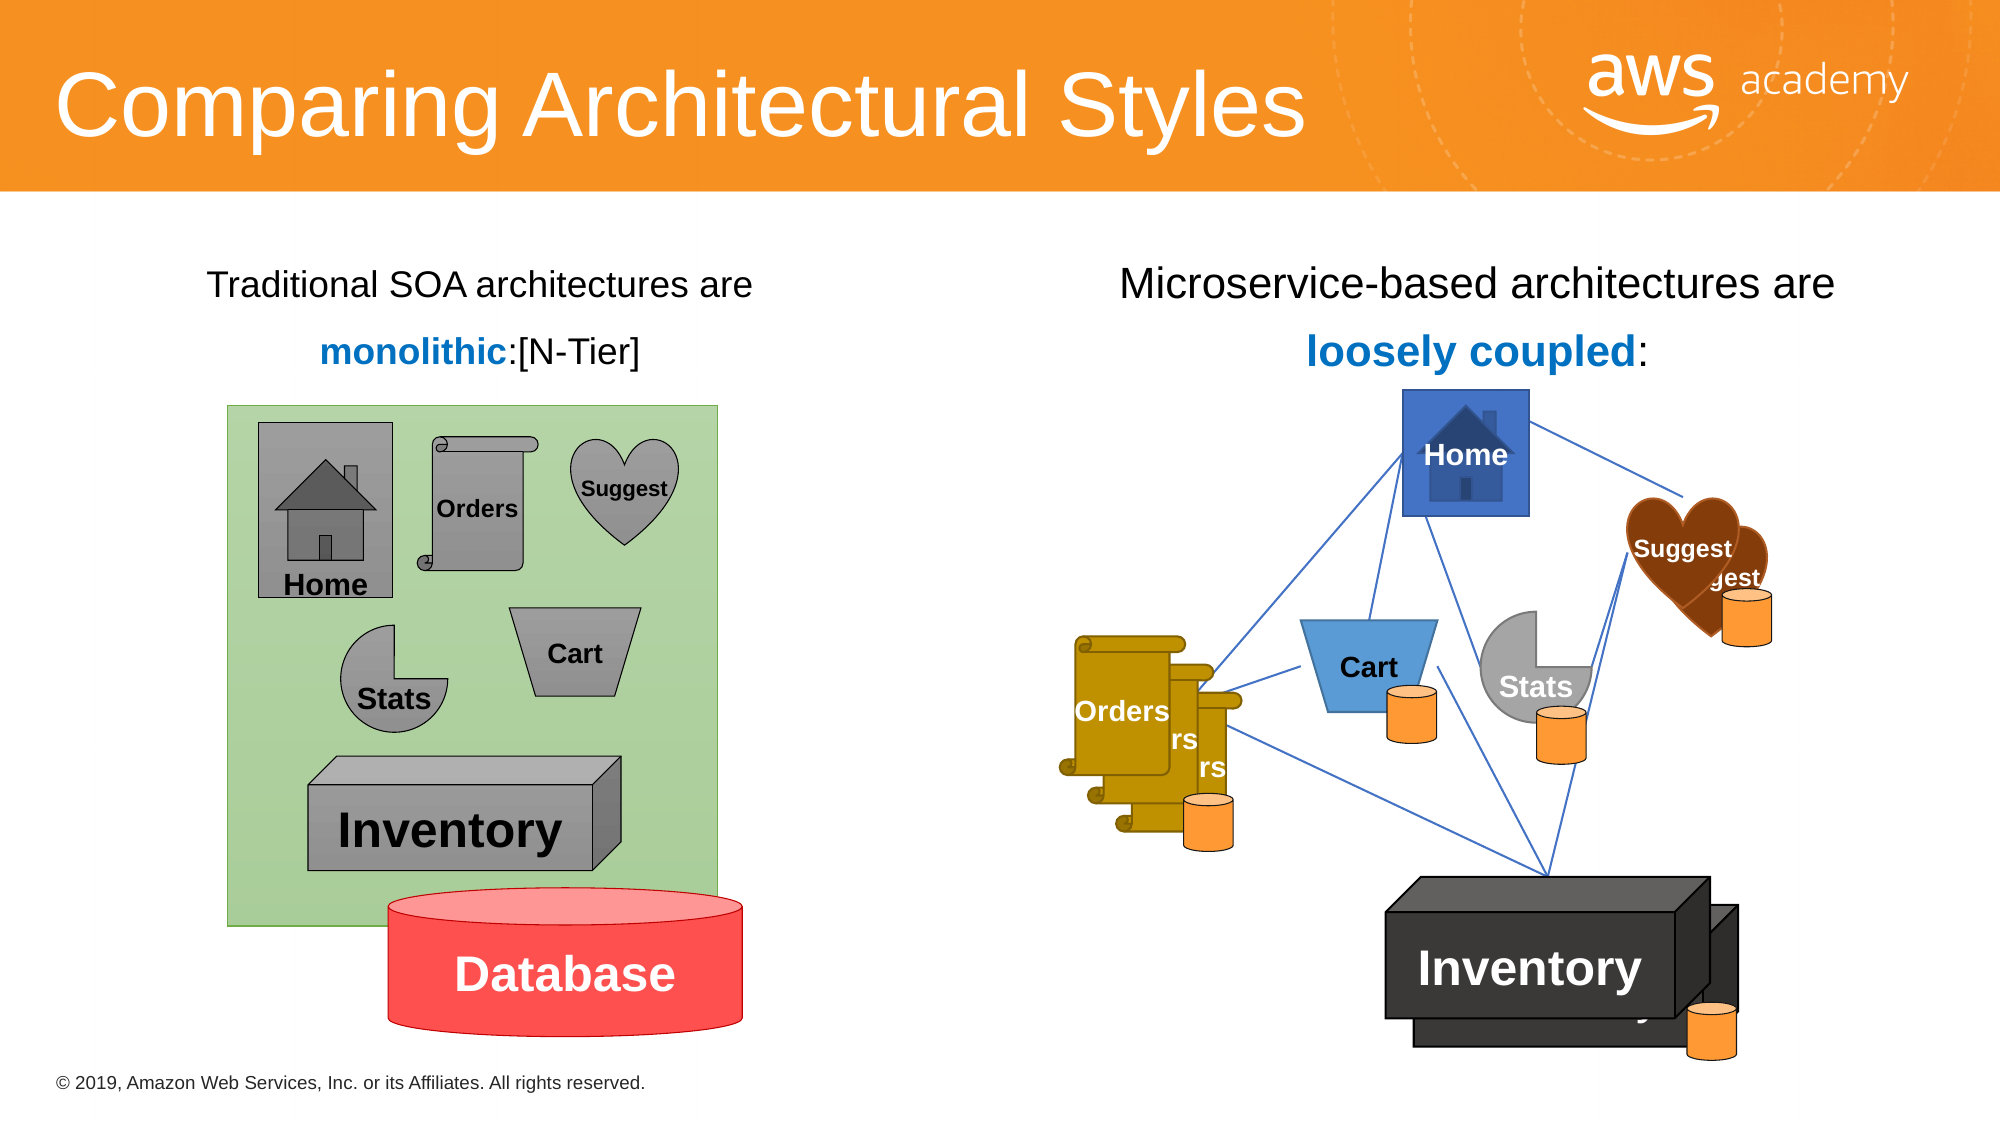

# Comparing Architectural Styles
Traditional SOA architectures are monolithic:[N-Tier]
Microservice-based architectures are loosely coupled:
Home
Suggest
Suggest

Stats
Cart
Orders
Orders

Orders

Inventory
Inventory

Home
Orders
Suggest
Cart

Stats
Inventory
Database